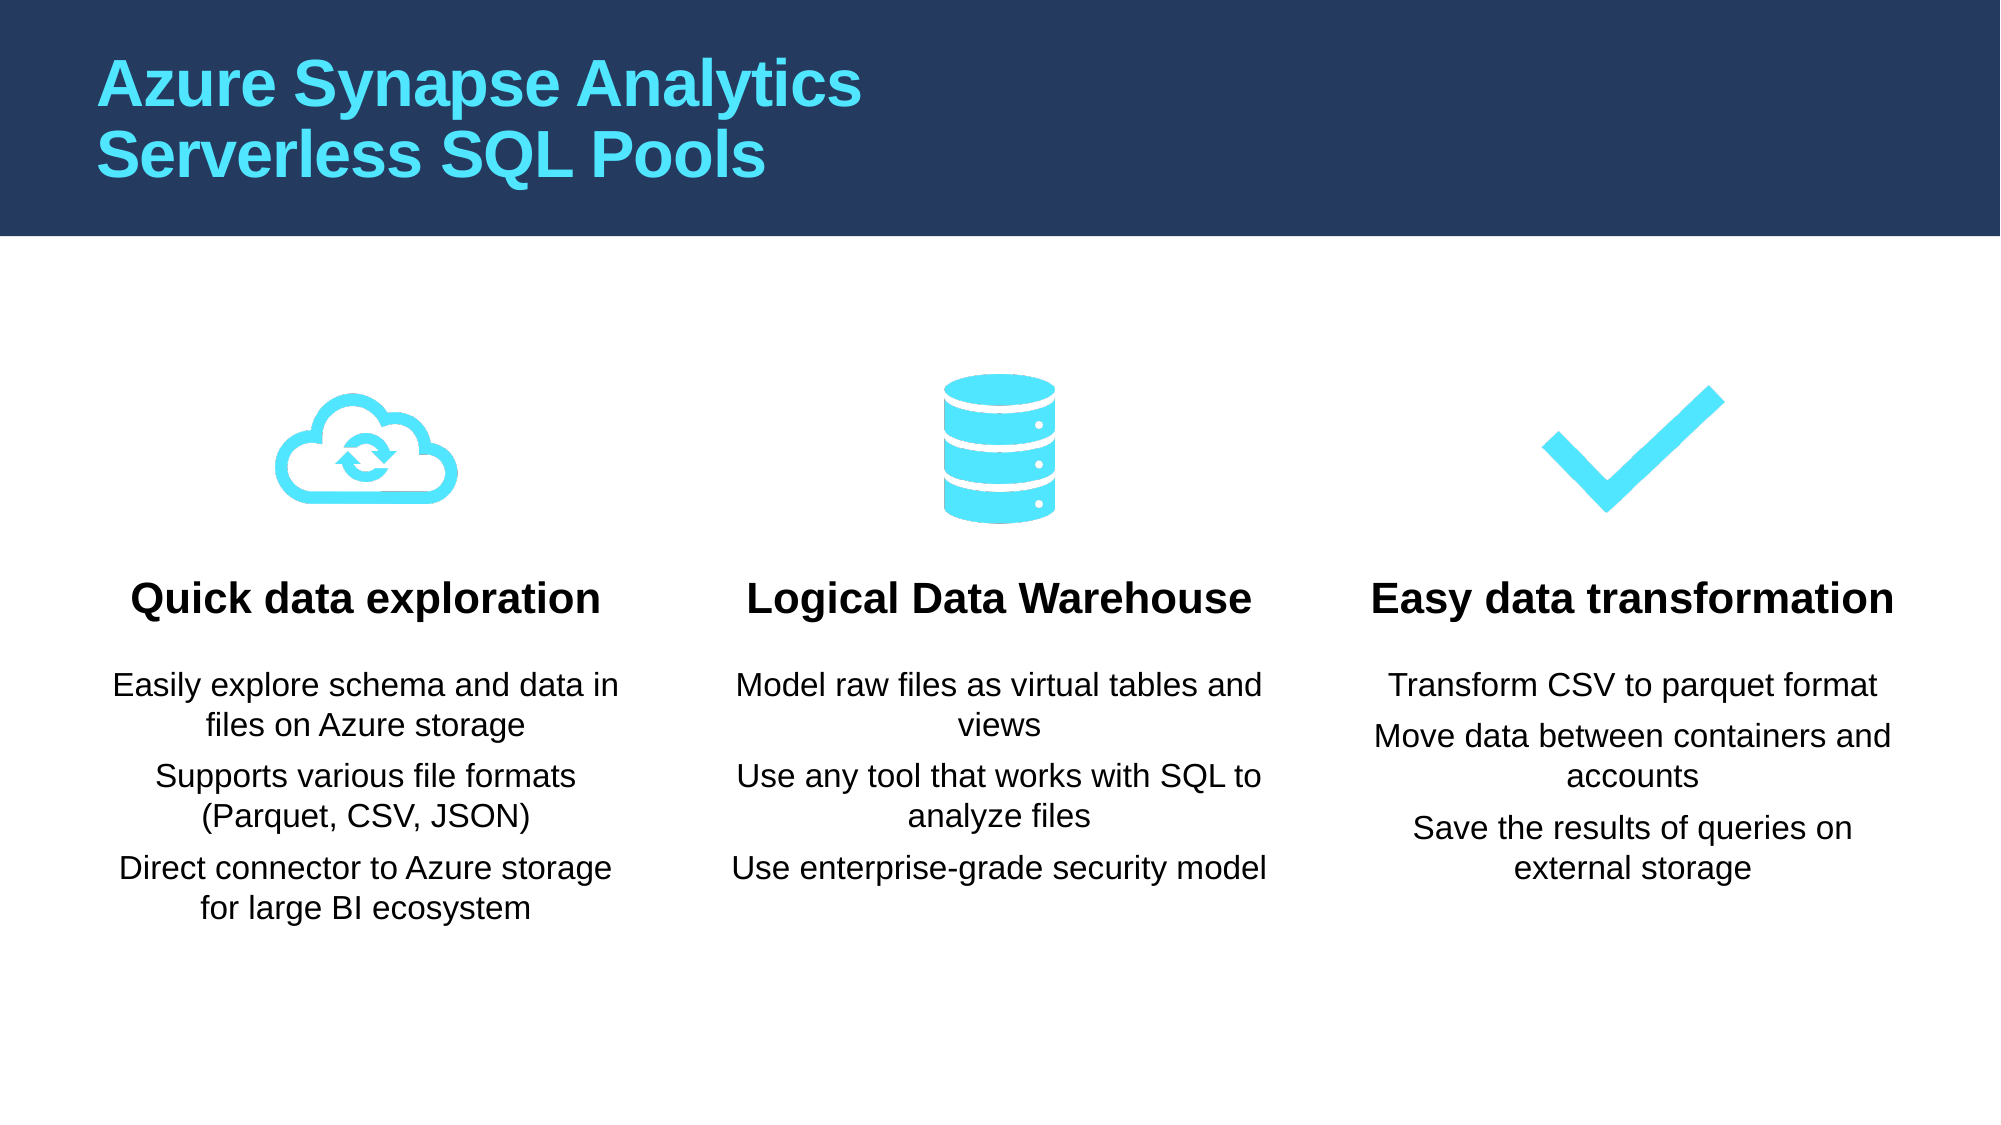

# Azure Synapse Analytics Serverless SQL Pools
Quick data exploration
Easily explore schema and data in files on Azure storage
Supports various file formats (Parquet, CSV, JSON)
Direct connector to Azure storage for large BI ecosystem
Logical Data Warehouse
Model raw files as virtual tables and views
Use any tool that works with SQL to analyze files
Use enterprise-grade security model
Easy data transformation
Transform CSV to parquet format
Move data between containers and accounts
Save the results of queries on external storage